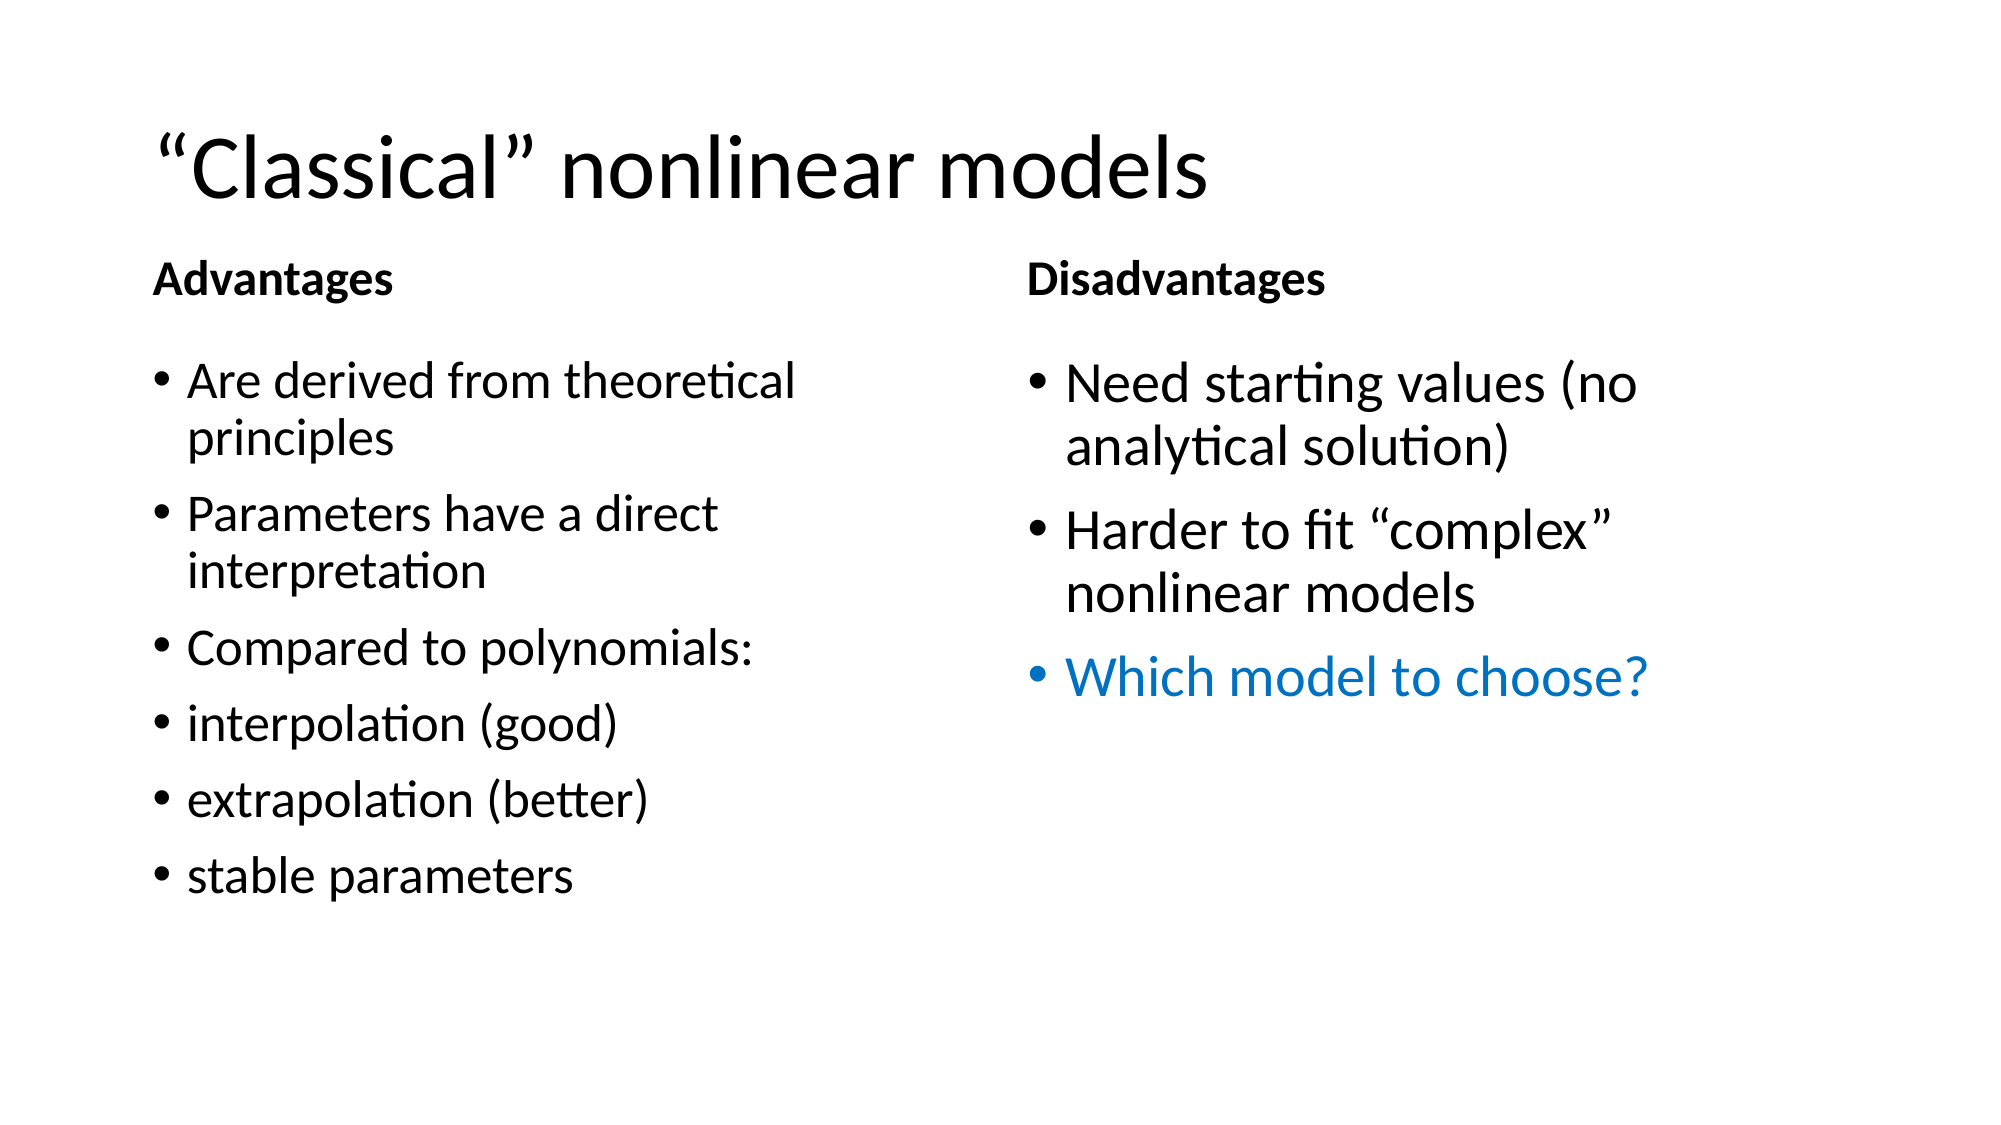

# “Classical” nonlinear models
Disadvantages
Advantages
Are derived from theoretical principles
Parameters have a direct interpretation
Compared to polynomials:
interpolation (good)
extrapolation (better)
stable parameters

Need starting values (no analytical solution)
Harder to fit “complex” nonlinear models
Which model to choose?